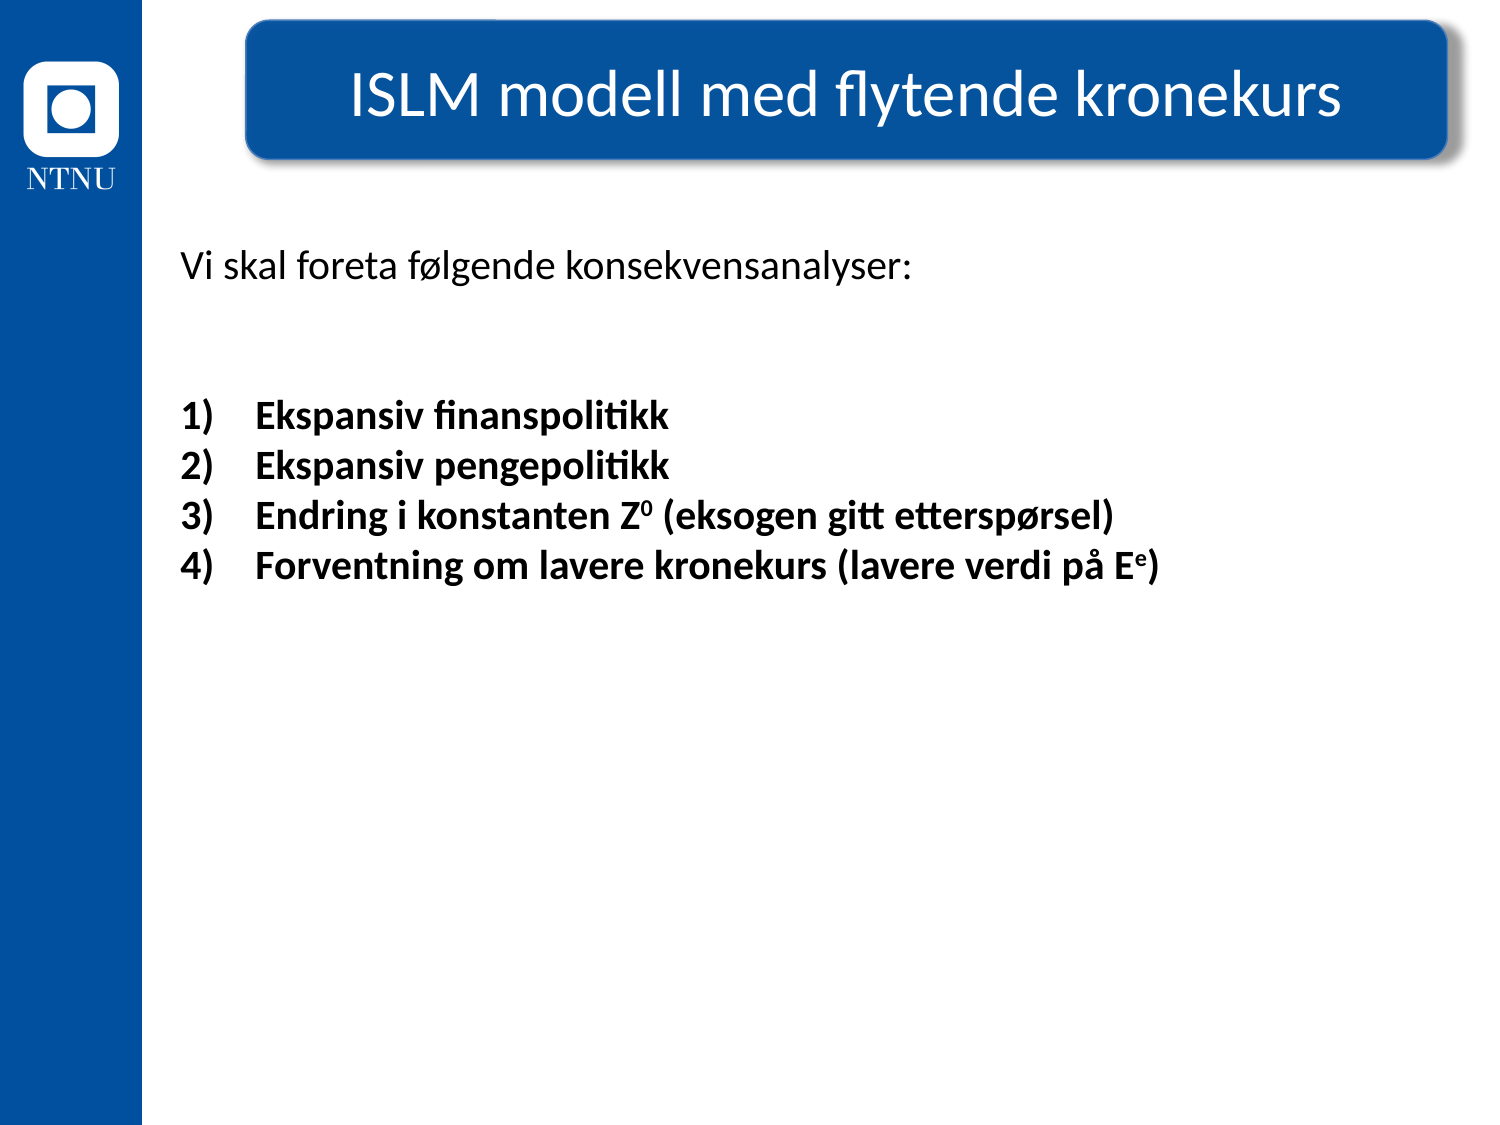

ISLM modell med flytende kronekurs
Vi skal foreta følgende konsekvensanalyser:

Ekspansiv finanspolitikk
Ekspansiv pengepolitikk
Endring i konstanten Z0 (eksogen gitt etterspørsel)
Forventning om lavere kronekurs (lavere verdi på Ee)